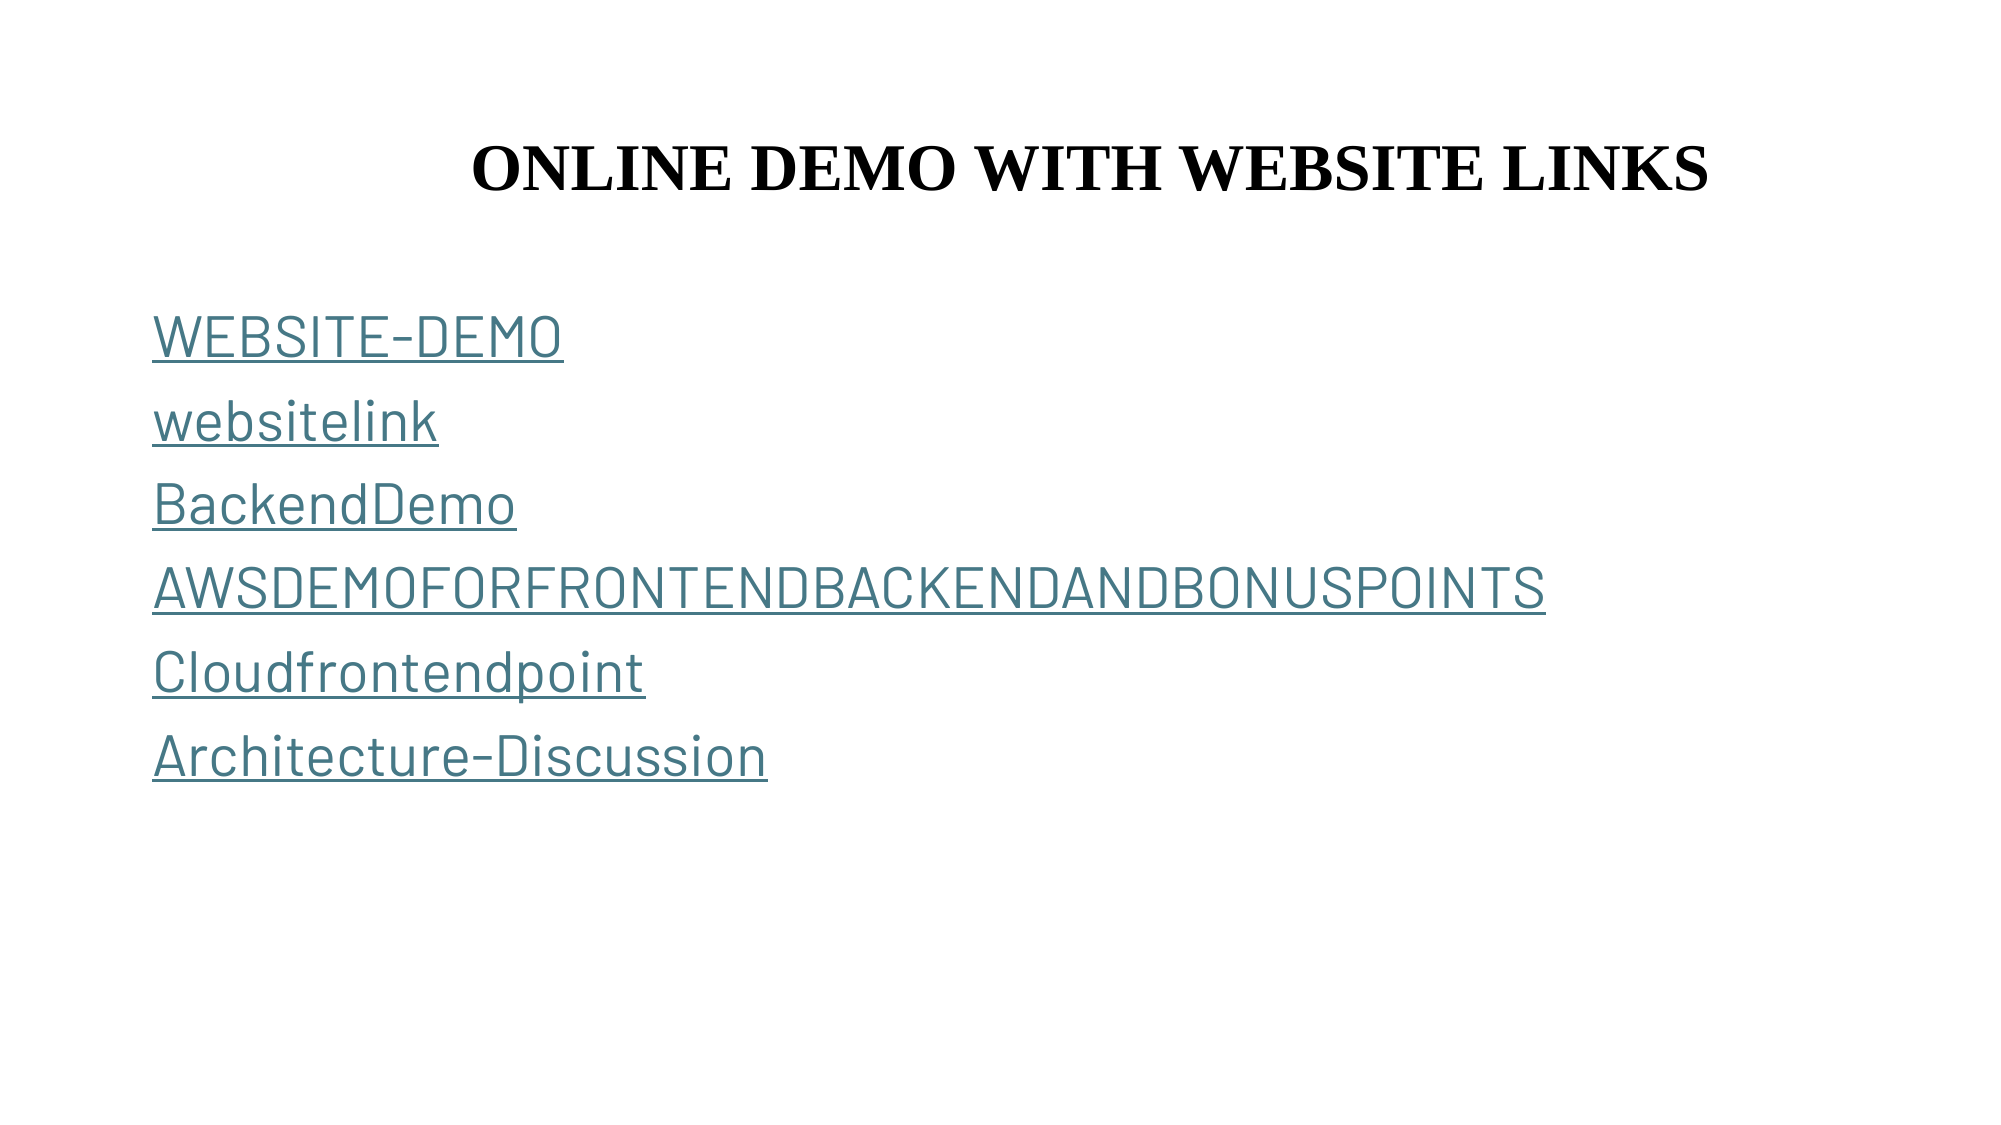

# ONLINE DEMO WITH WEBSITE LINKS
WEBSITE-DEMO
websitelink
BackendDemo
AWSDEMOFORFRONTENDBACKENDANDBONUSPOINTS
Cloudfrontendpoint
Architecture-Discussion